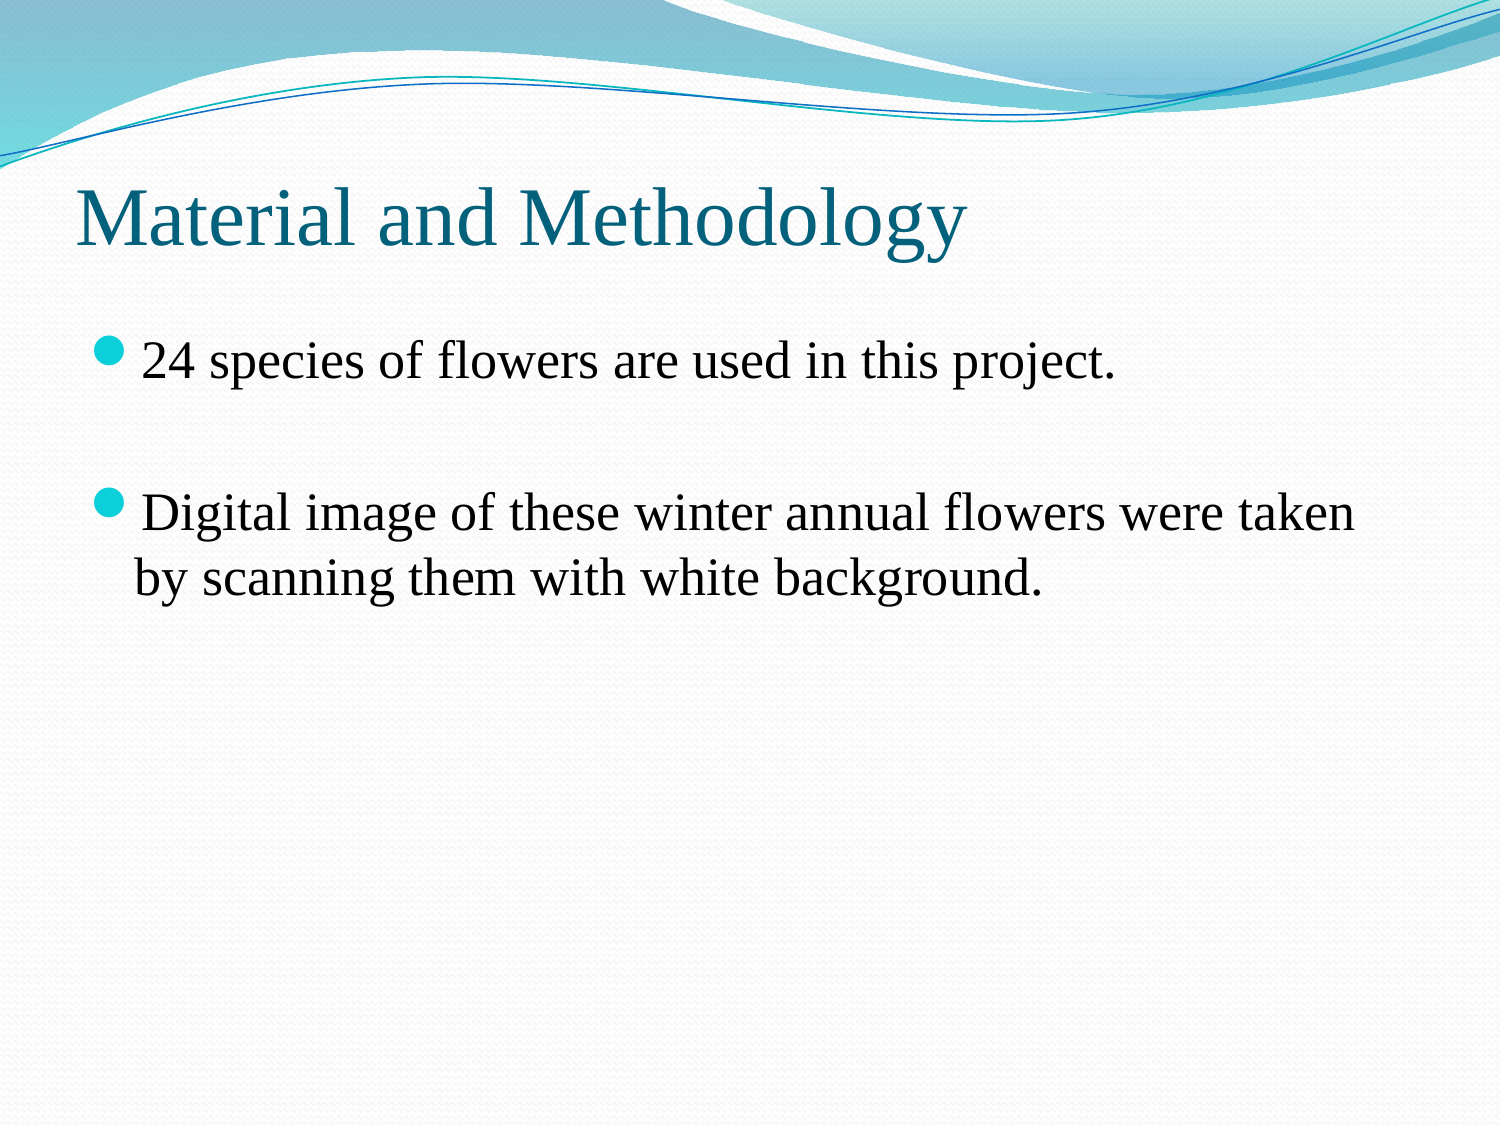

# Material and Methodology
24 species of flowers are used in this project.

Digital image of these winter annual flowers were taken by scanning them with white background.